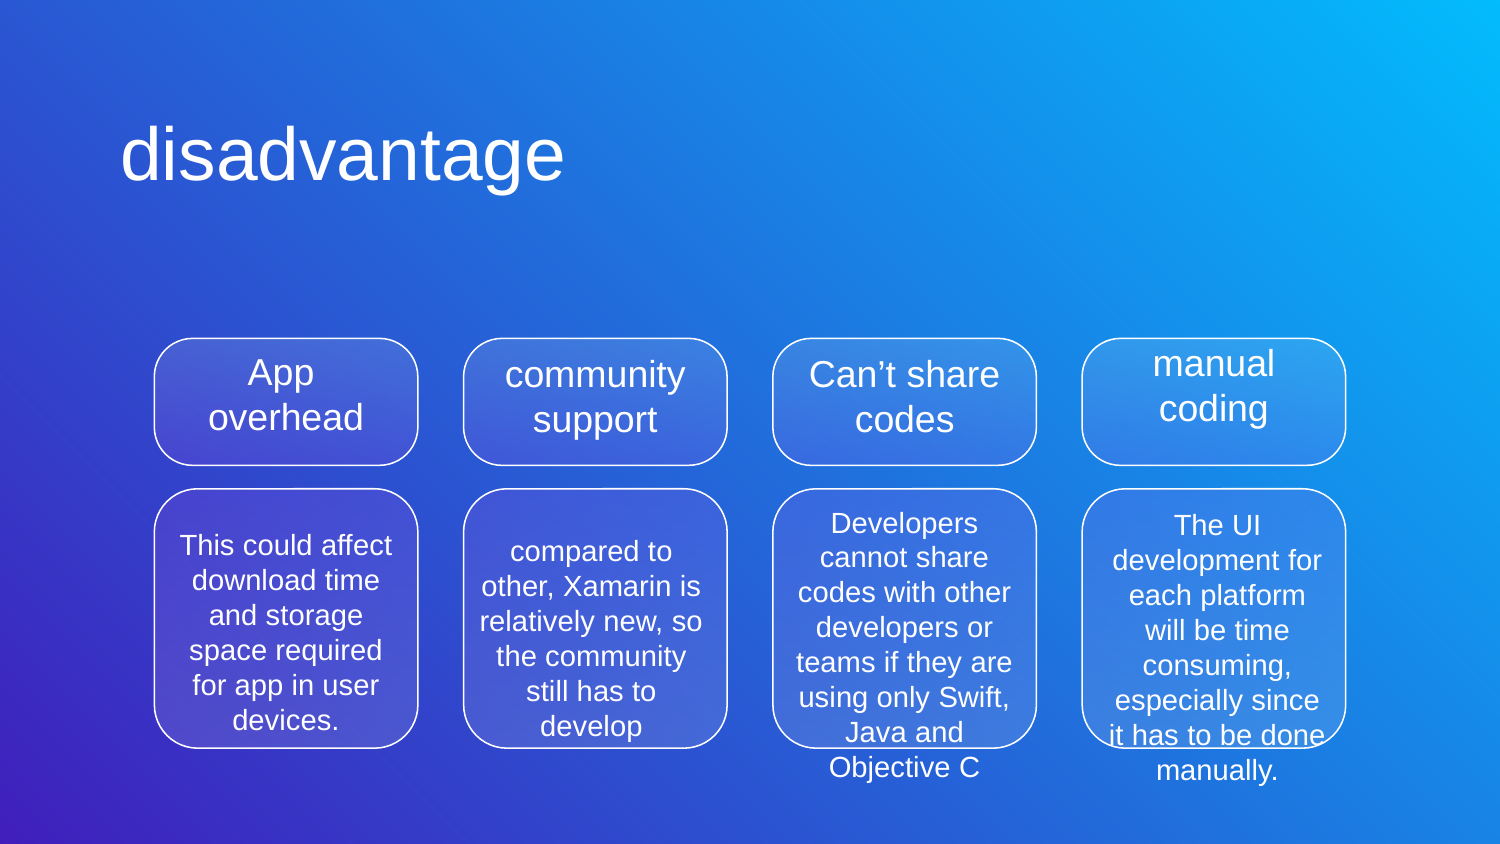

disadvantage

manual coding
# App overhead
Can’t share codes
community support

Developers cannot share codes with other developers or teams if they are using only Swift, Java and Objective C
The UI development for each platform will be time consuming, especially since it has to be done manually.
This could affect download time and storage space required for app in user devices.
compared to other, Xamarin is relatively new, so the community still has to develop